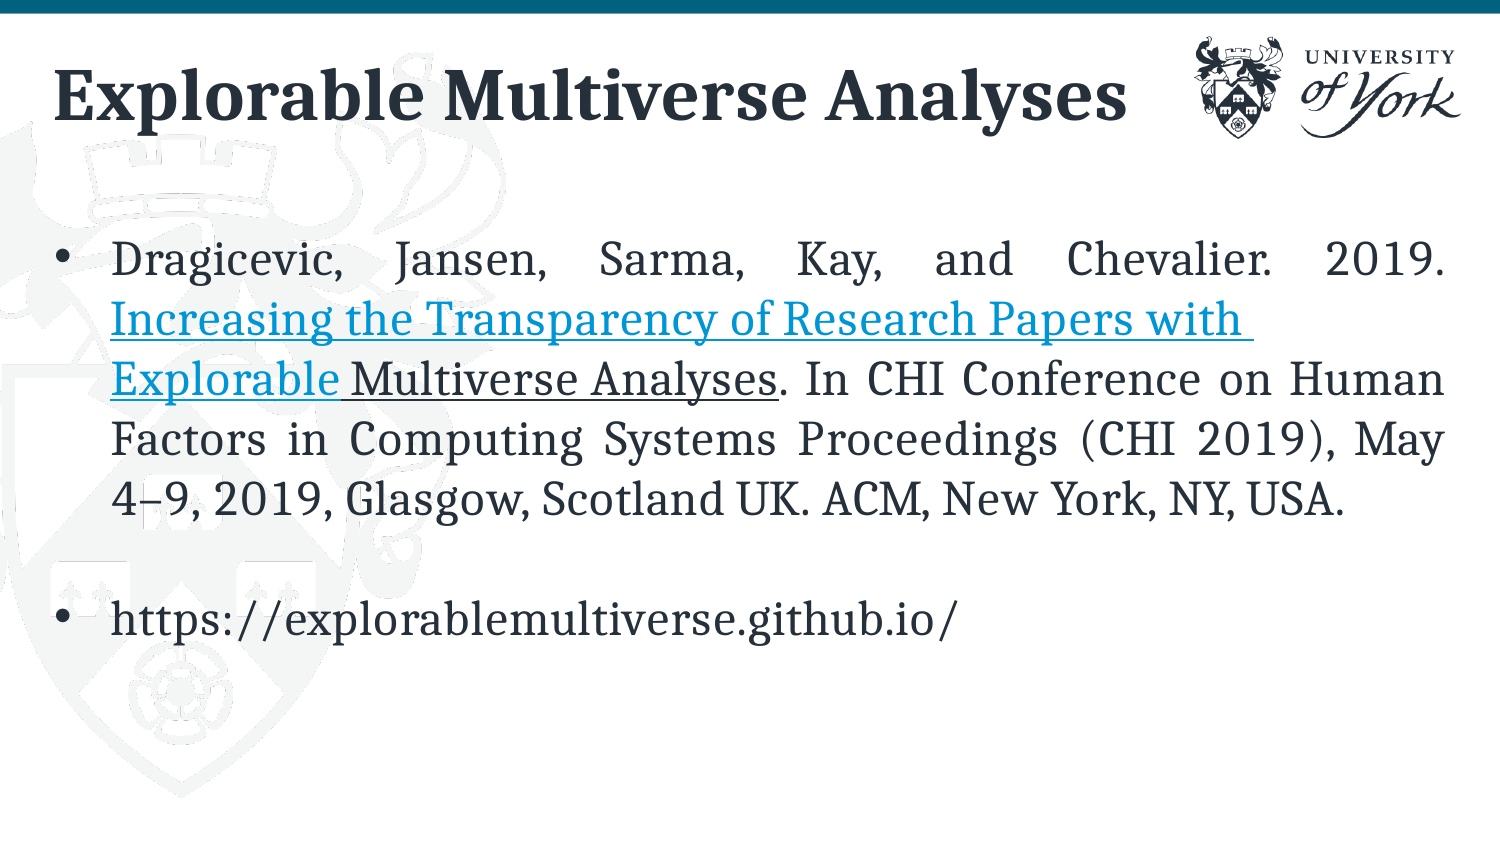

# Explorable Multiverse Analyses
Dragicevic, Jansen, Sarma, Kay, and Chevalier. 2019. Increasing the Transparency of Research Papers with Explorable Multiverse Analyses. In CHI Conference on Human Factors in Computing Systems Proceedings (CHI 2019), May 4–9, 2019, Glasgow, Scotland UK. ACM, New York, NY, USA.

https://explorablemultiverse.github.io/